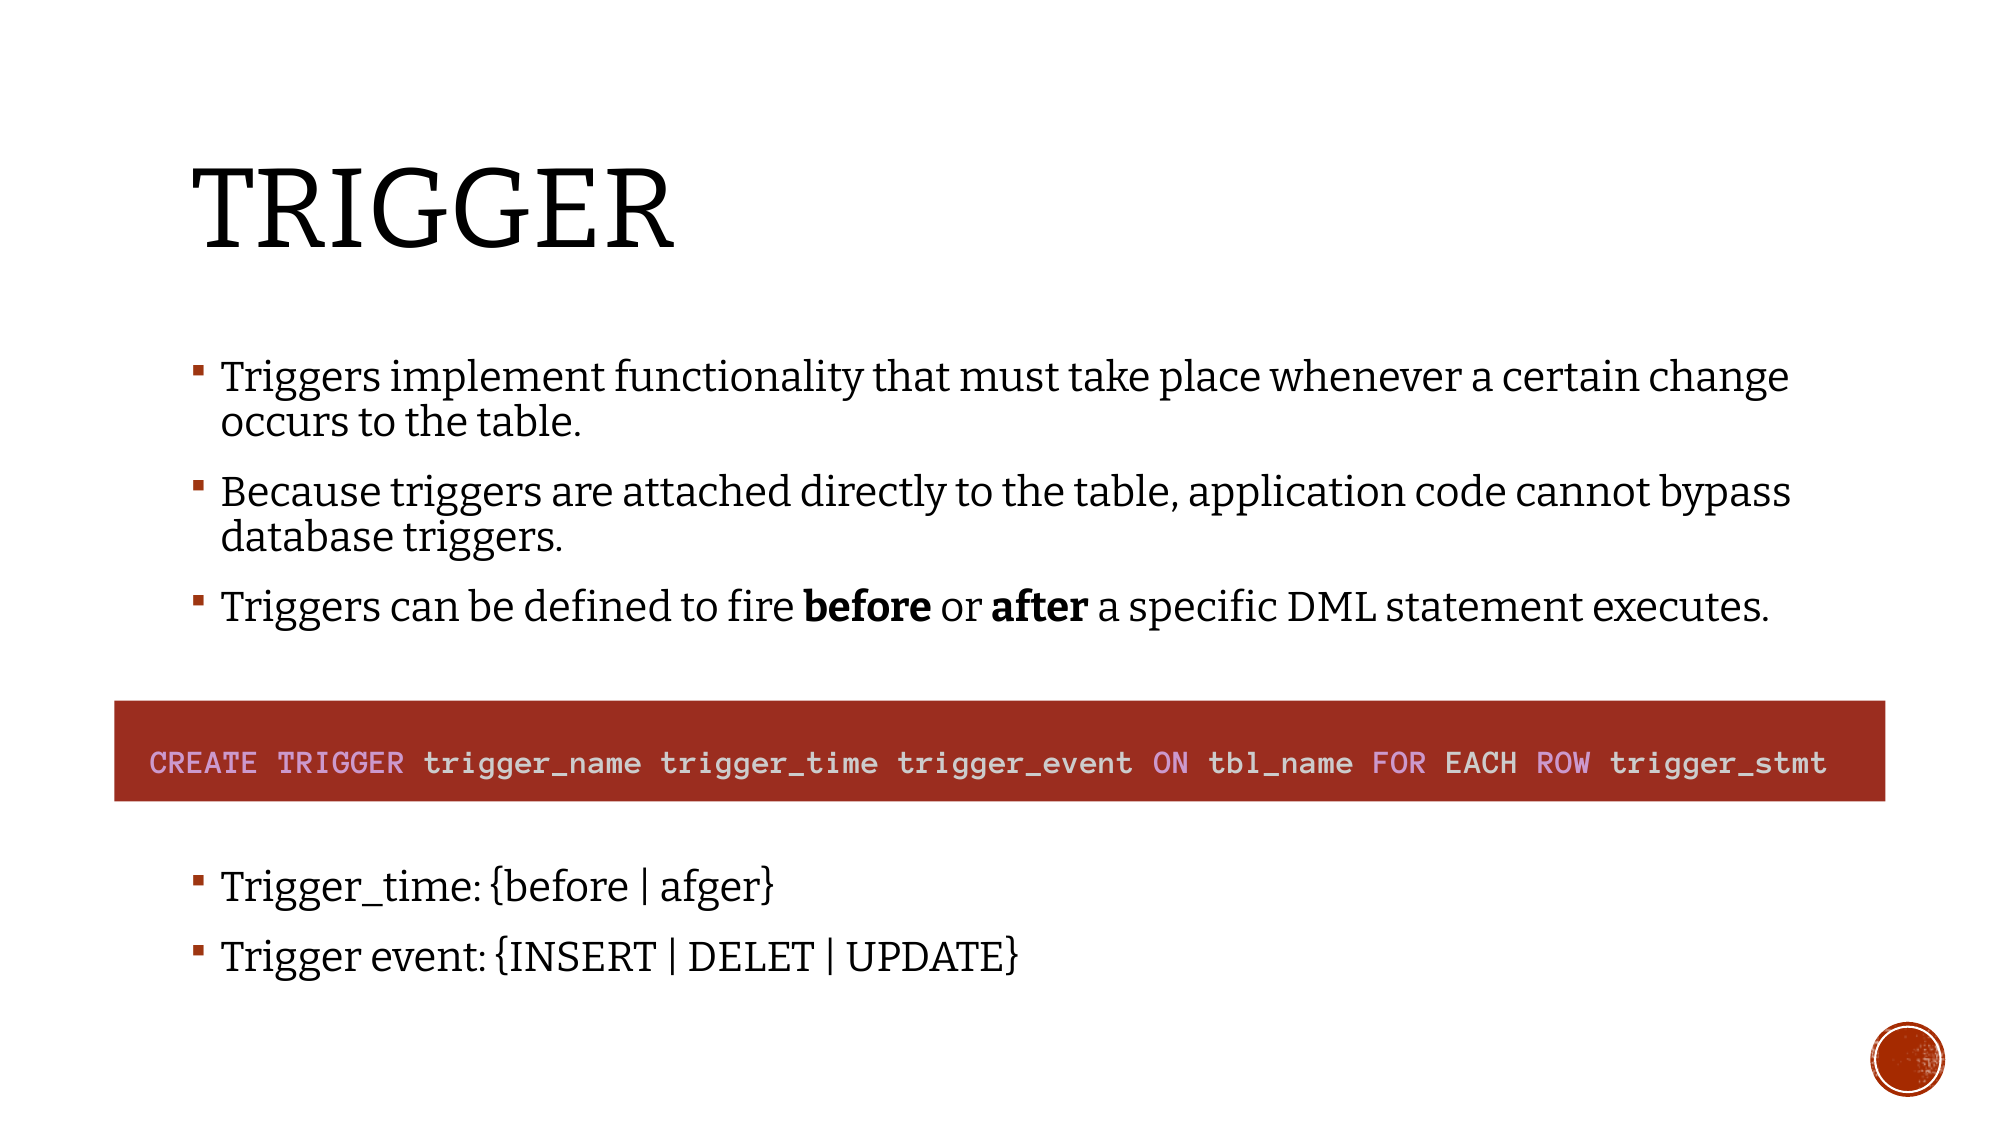

# Trigger
Triggers implement functionality that must take place whenever a certain change occurs to the table.
Because triggers are attached directly to the table, application code cannot bypass database triggers.
Triggers can be defined to fire before or after a specific DML statement executes.

Trigger_time: {before | afger}
Trigger event: {INSERT | DELET | UPDATE}

  CREATE TRIGGER trigger_name trigger_time trigger_event ON tbl_name FOR EACH ROW trigger_stmt